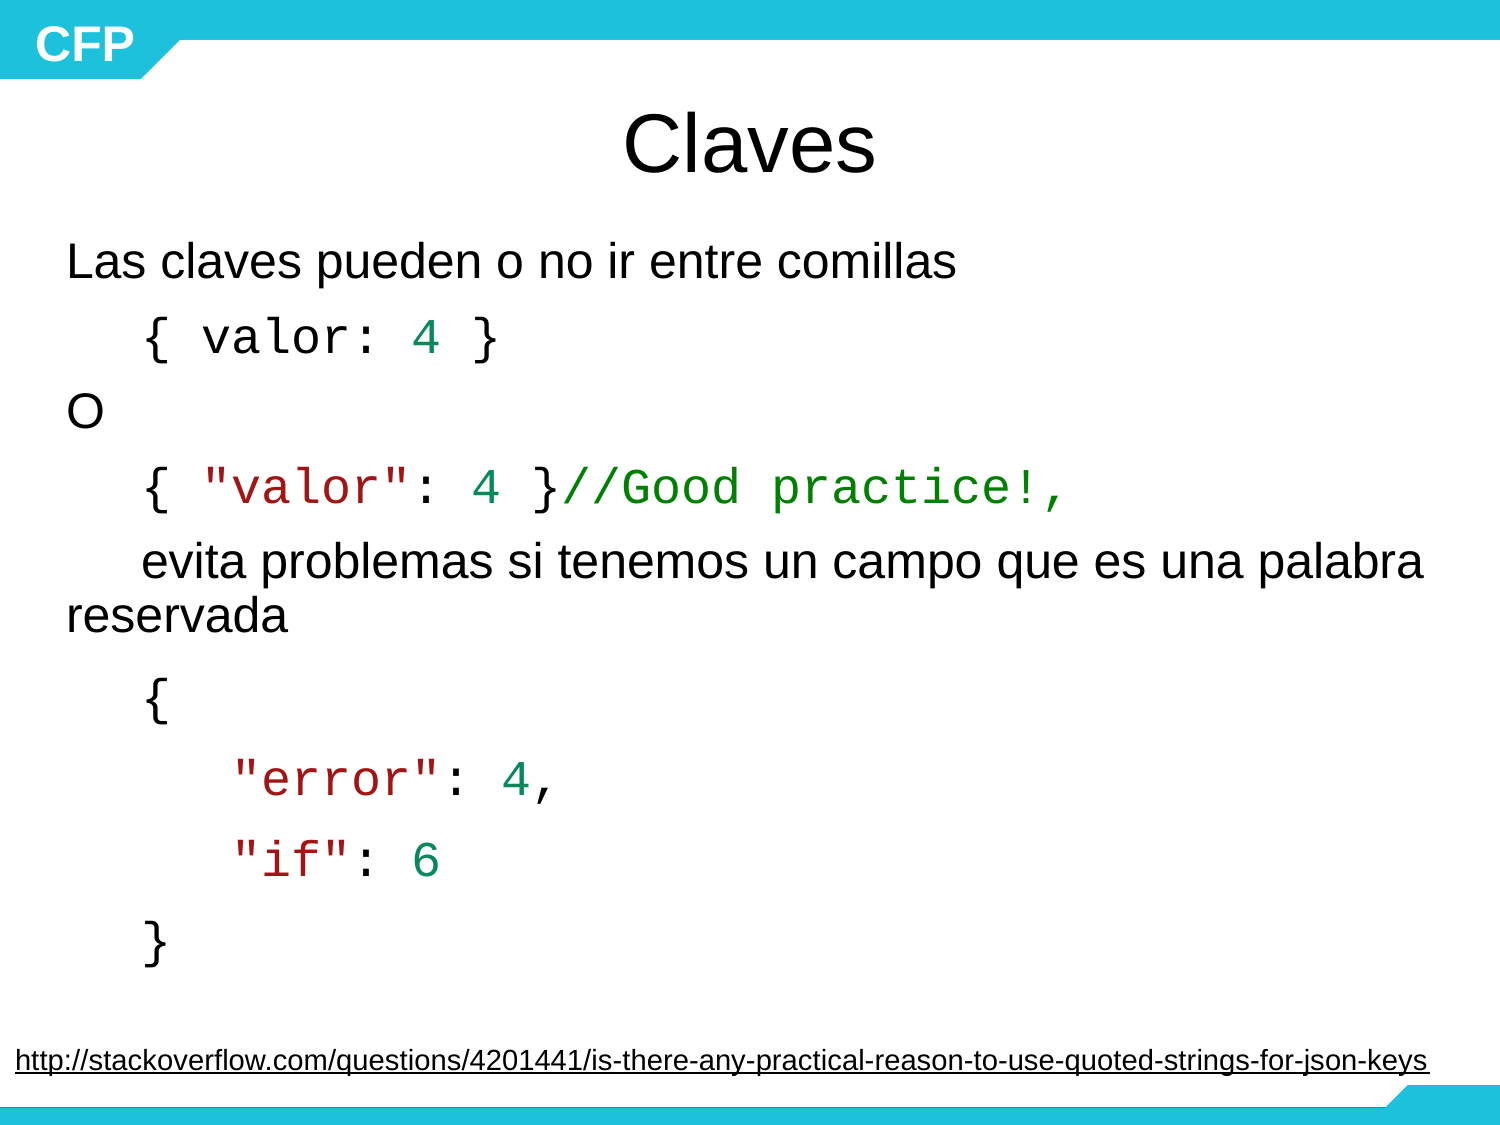

# Claves
Las claves pueden o no ir entre comillas
{ valor: 4 }
O
{ "valor": 4 }//Good practice!,
evita problemas si tenemos un campo que es una palabra reservada
{
   "error": 4,
   "if": 6
}

http://stackoverflow.com/questions/4201441/is-there-any-practical-reason-to-use-quoted-strings-for-json-keys